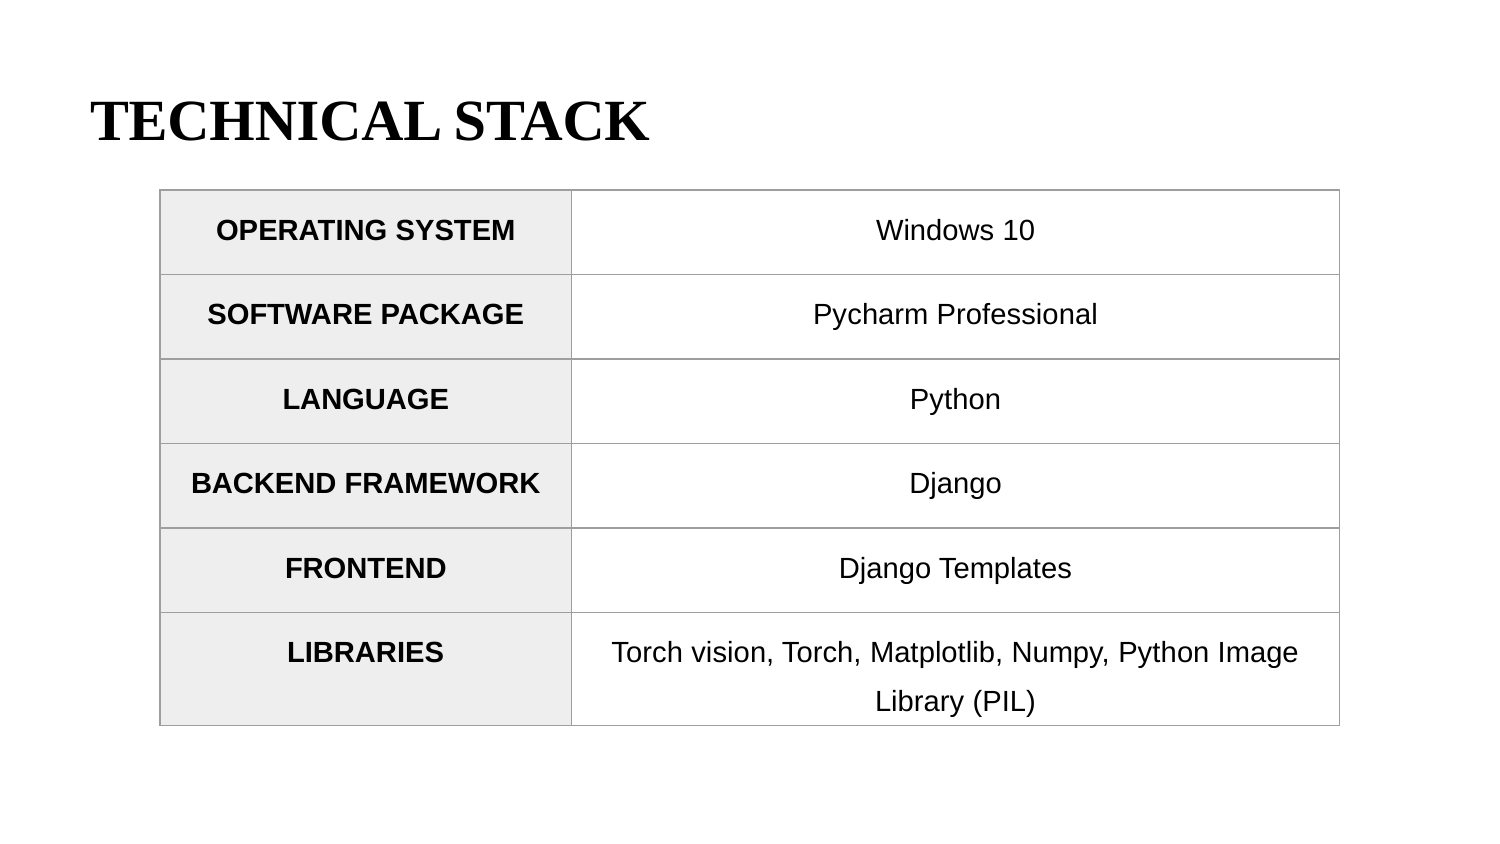

# TECHNICAL STACK
| OPERATING SYSTEM | Windows 10 |
| --- | --- |
| SOFTWARE PACKAGE | Pycharm Professional |
| LANGUAGE | Python |
| BACKEND FRAMEWORK | Django |
| FRONTEND | Django Templates |
| LIBRARIES | Torch vision, Torch, Matplotlib, Numpy, Python Image Library (PIL) |